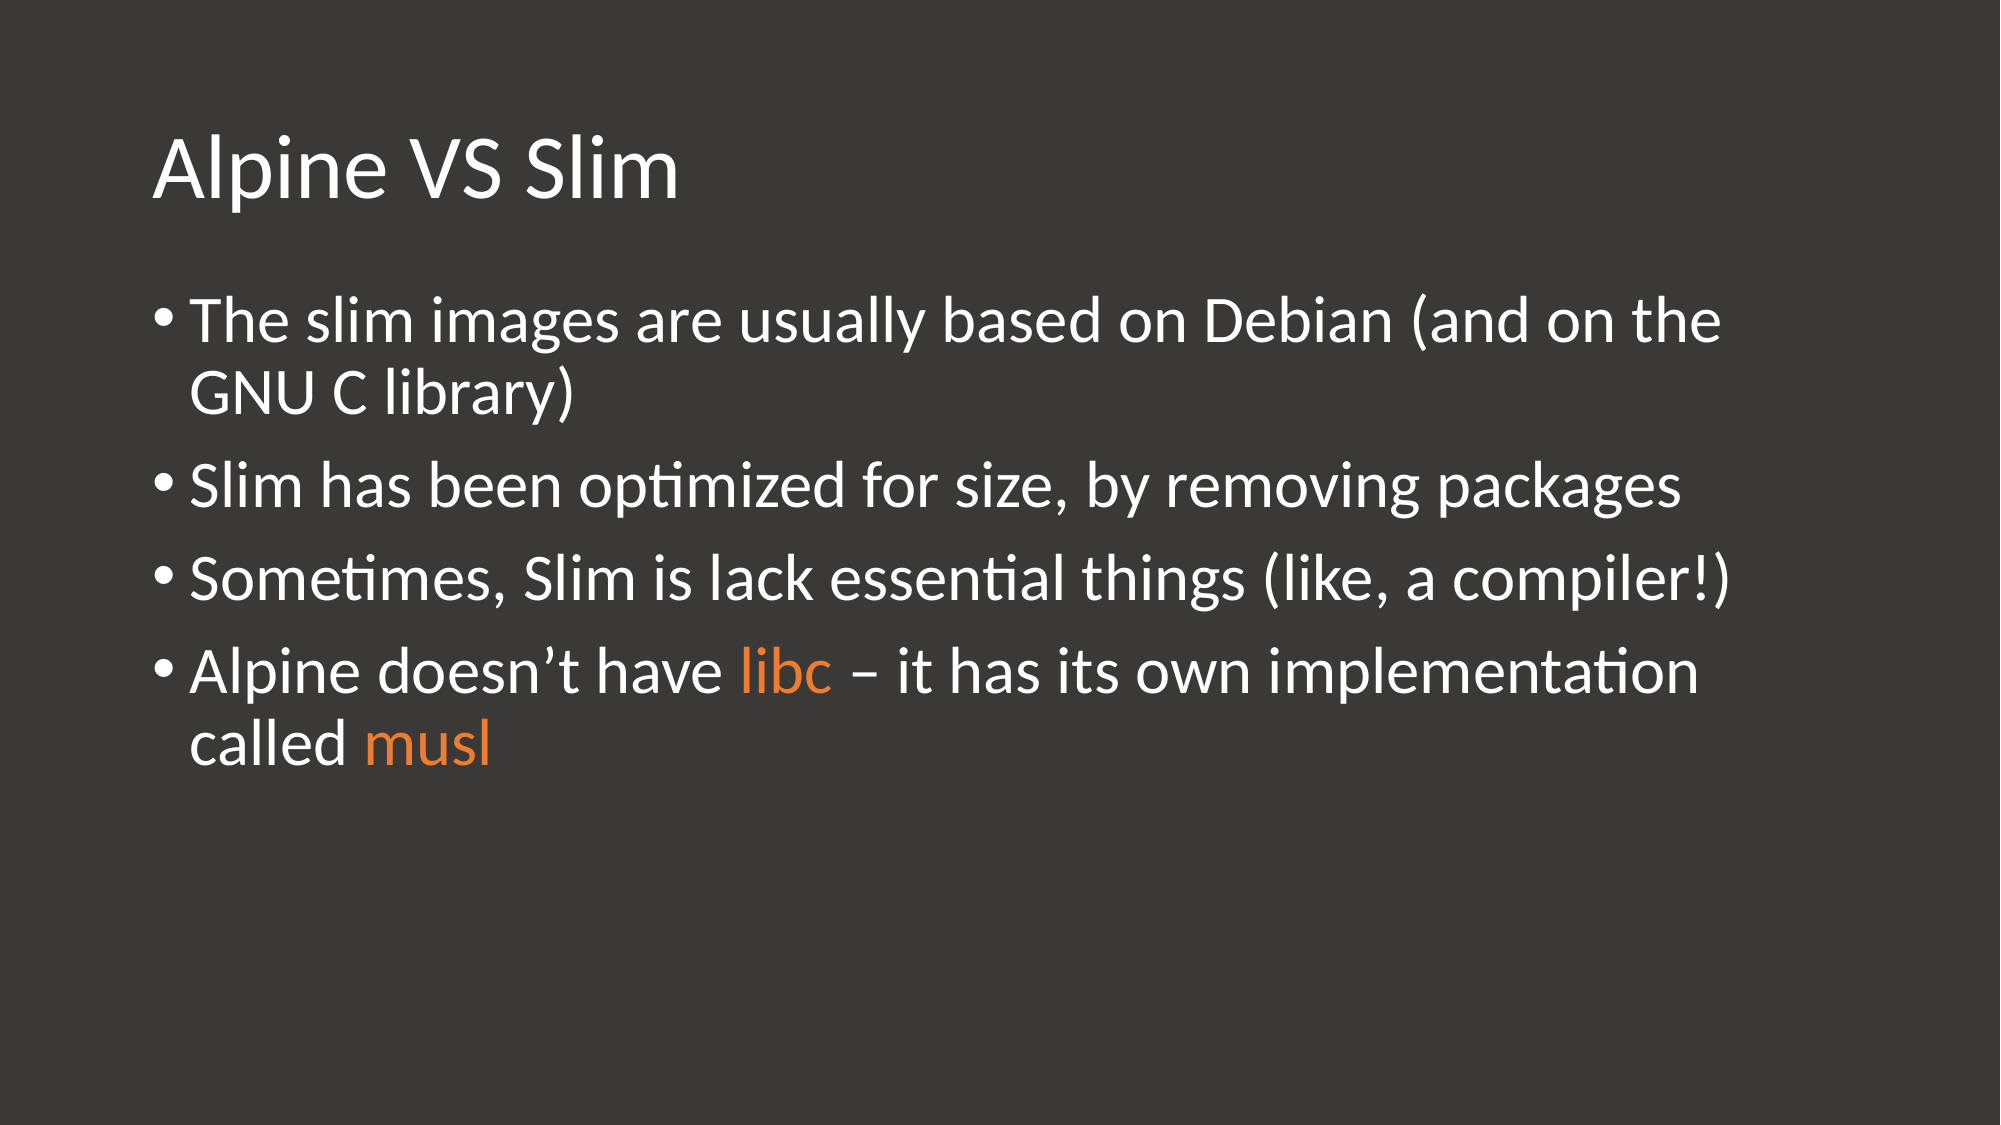

# Alpine VS Slim
The slim images are usually based on Debian (and on the GNU C library)
Slim has been optimized for size, by removing packages
Sometimes, Slim is lack essential things (like, a compiler!)
Alpine doesn’t have libc – it has its own implementation called musl